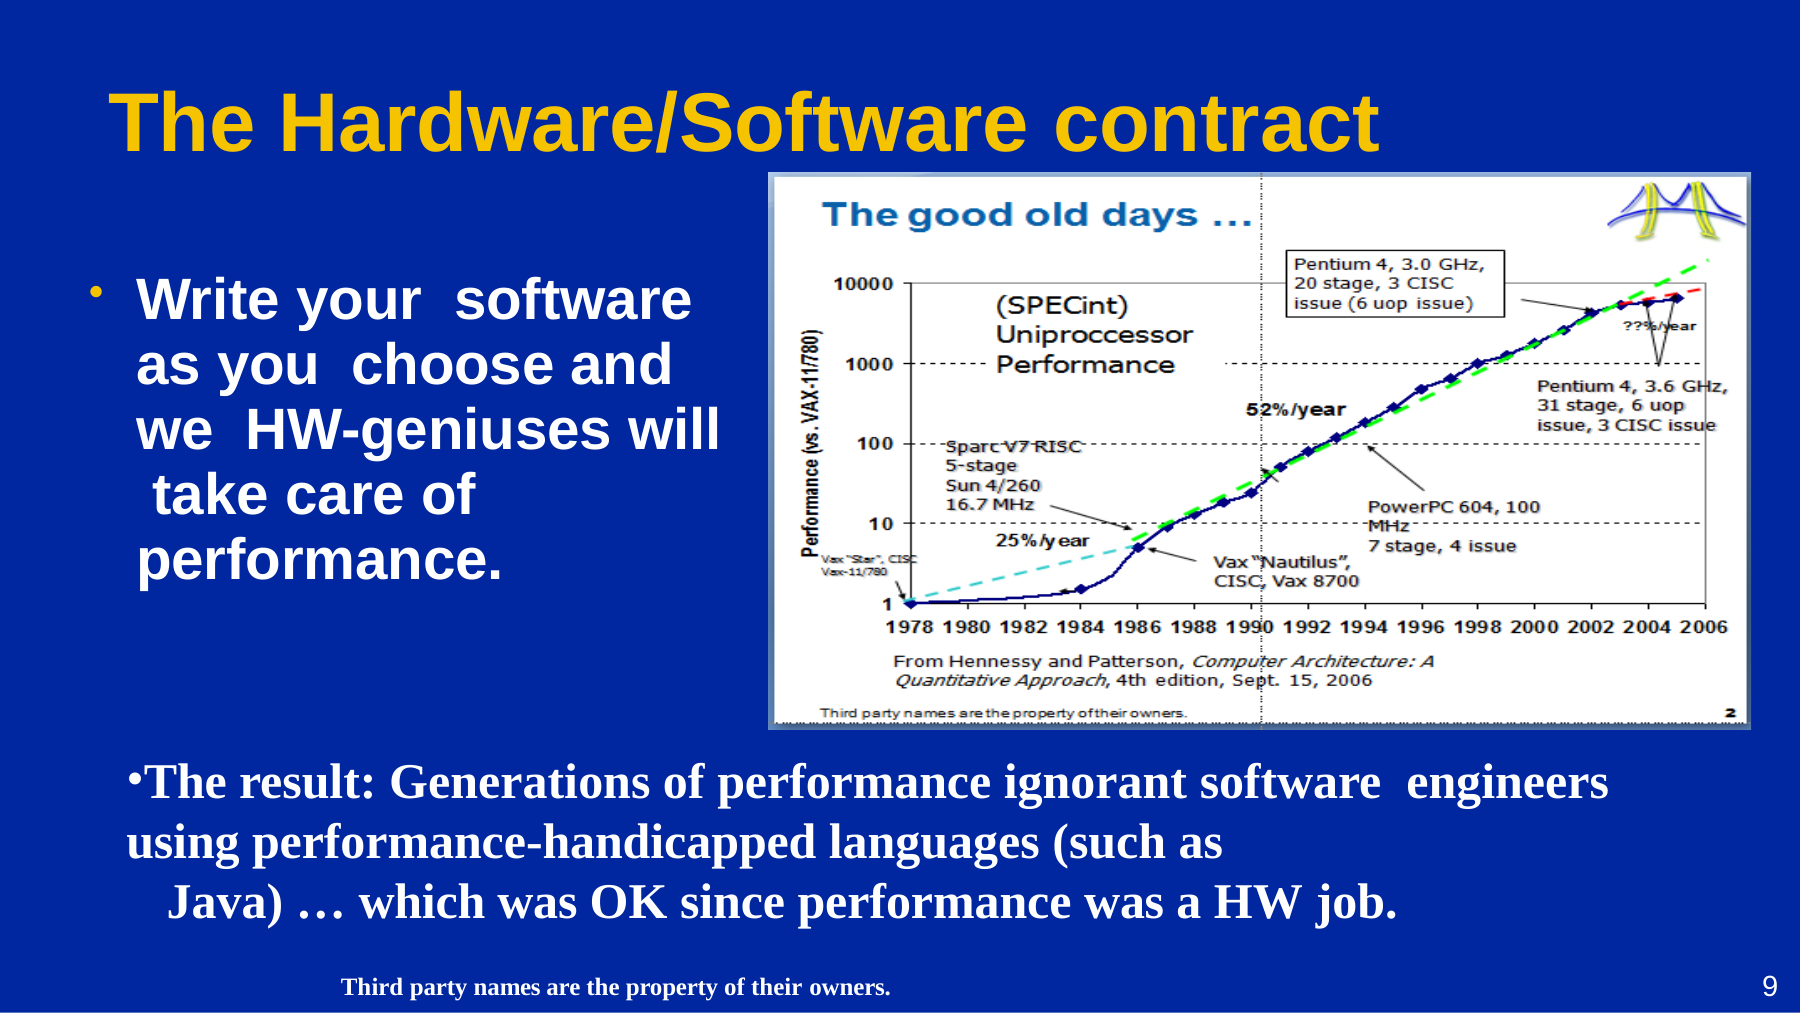

# The Hardware/Software contract

Write your  software as you  choose and we  HW-geniuses will  take care of  performance.
The result: Generations of performance ignorant software  engineers using performance-handicapped languages (such as
Java) … which was OK since performance was a HW job.
Third party names are the property of their owners.
9